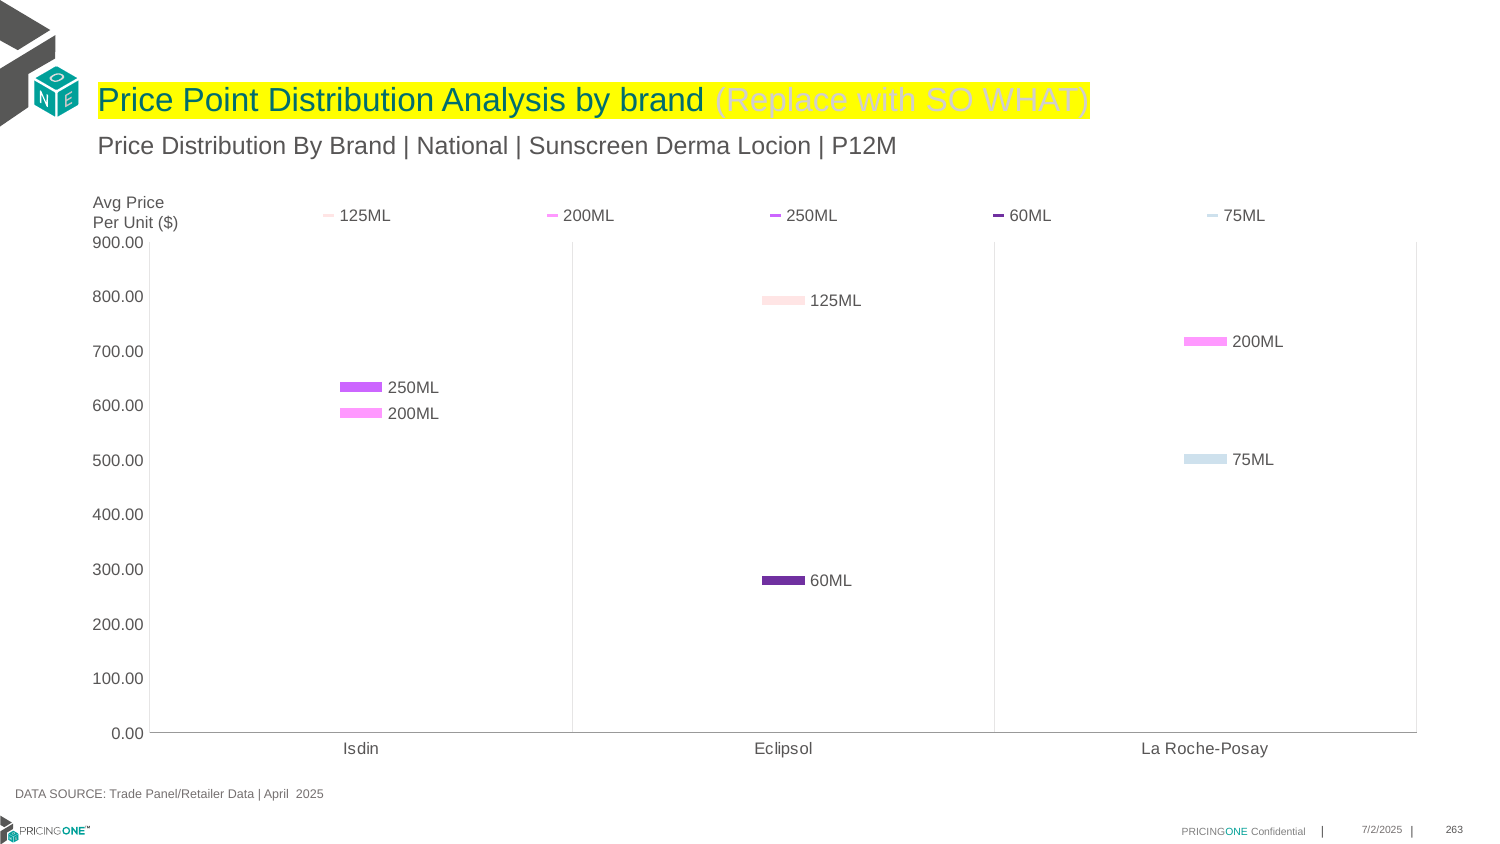

# Price Point Distribution Analysis by brand (Replace with SO WHAT)
Price Distribution By Brand | National | Sunscreen Derma Locion | P12M

### Chart

| Category | 125ML | 200ML | 250ML | 60ML | 75ML |
|---|---|---|---|---|---|
| Isdin | None | 586.5735 | 634.0415 | None | None |
| Eclipsol | 792.2969 | None | None | 279.1918 | None |
| La Roche-Posay | None | 717.0603 | None | None | 502.1579 |
Avg Price
Per Unit ($)
DATA SOURCE: Trade Panel/Retailer Data | April  2025
7/2/2025
263